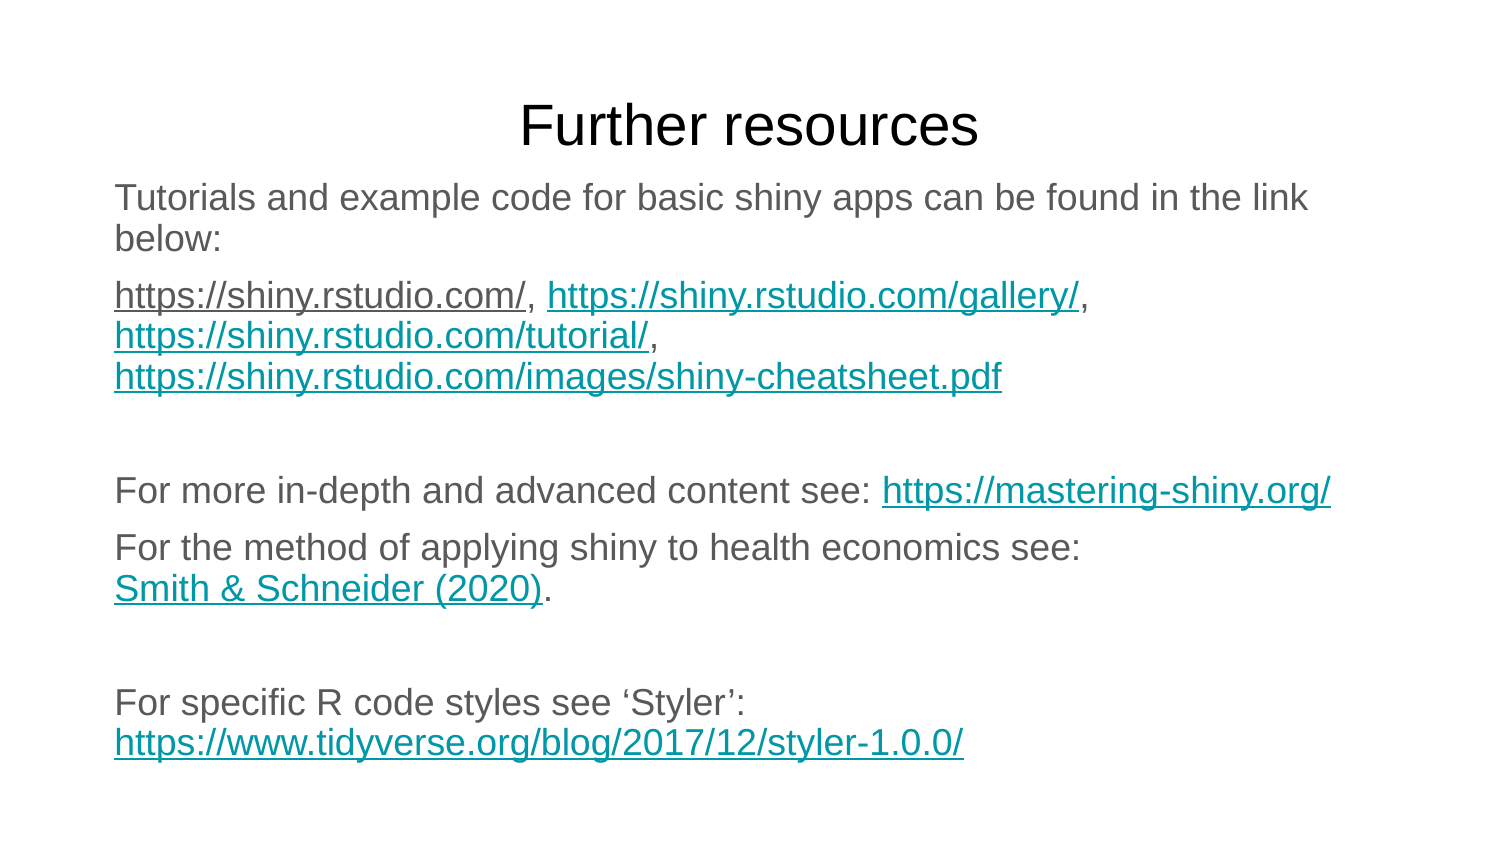

# Further resources
Tutorials and example code for basic shiny apps can be found in the link below:
https://shiny.rstudio.com/, https://shiny.rstudio.com/gallery/, https://shiny.rstudio.com/tutorial/, https://shiny.rstudio.com/images/shiny-cheatsheet.pdf

For more in-depth and advanced content see: https://mastering-shiny.org/
For the method of applying shiny to health economics see: Smith & Schneider (2020).

For specific R code styles see ‘Styler’: https://www.tidyverse.org/blog/2017/12/styler-1.0.0/